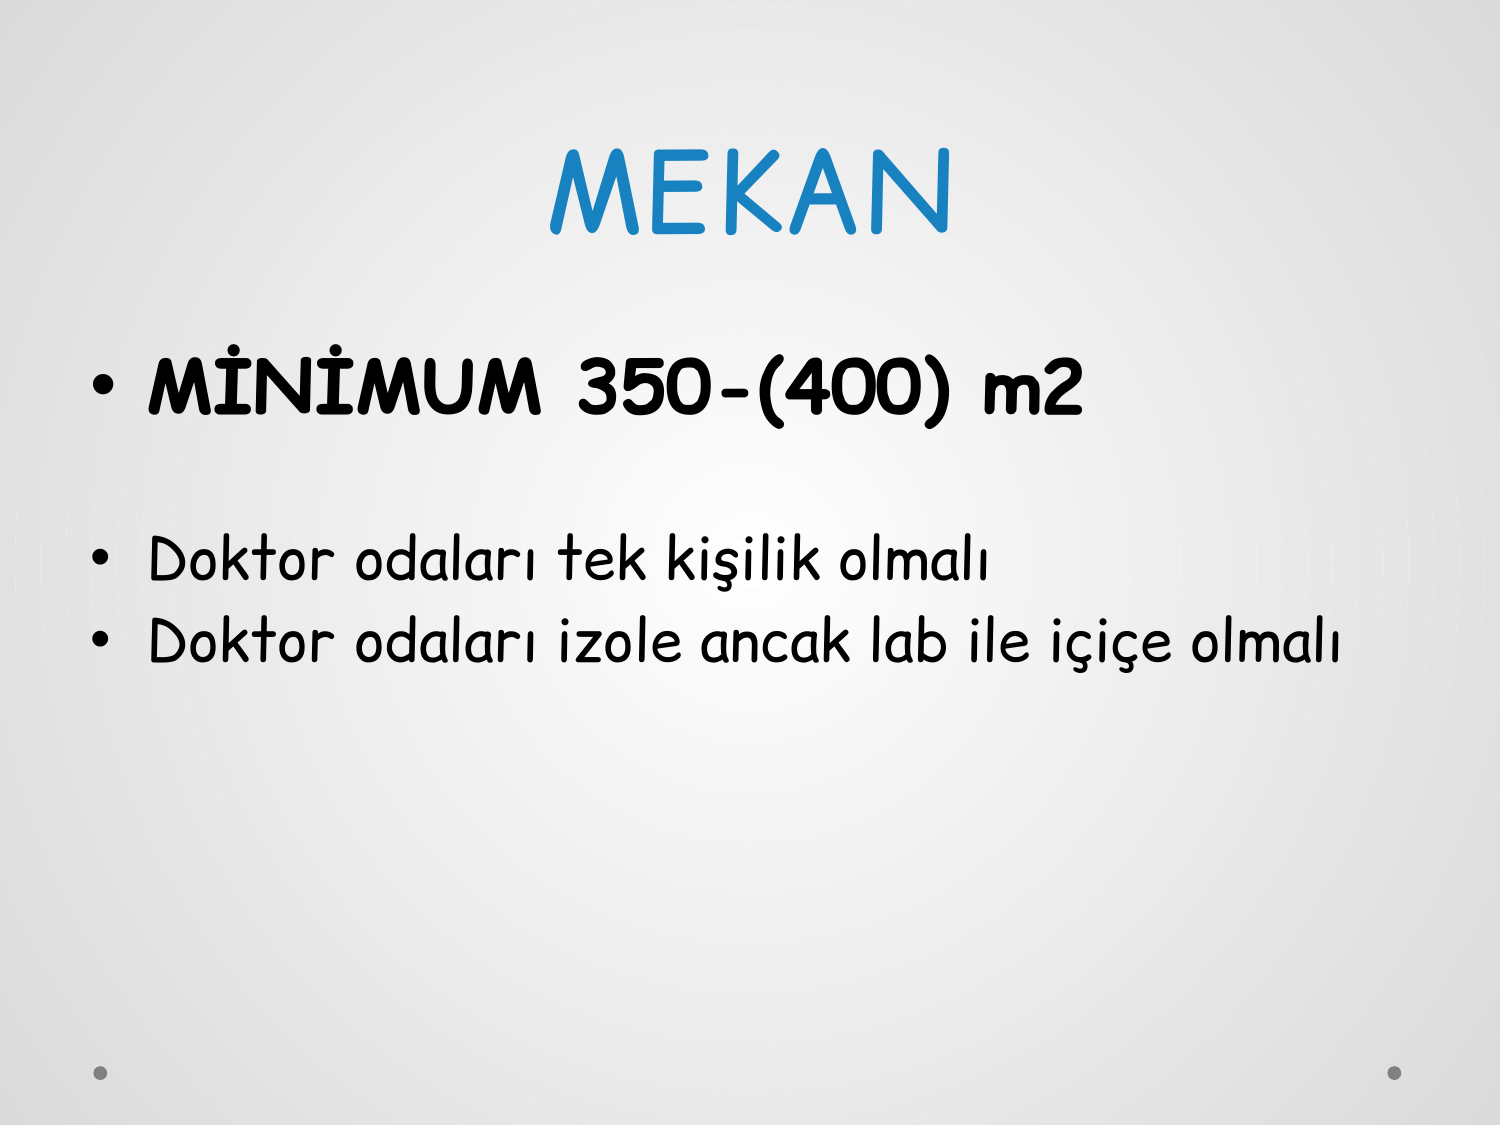

# MEKAN
MİNİMUM 350-(400) m2

Doktor odaları tek kişilik olmalı
Doktor odaları izole ancak lab ile içiçe olmalı